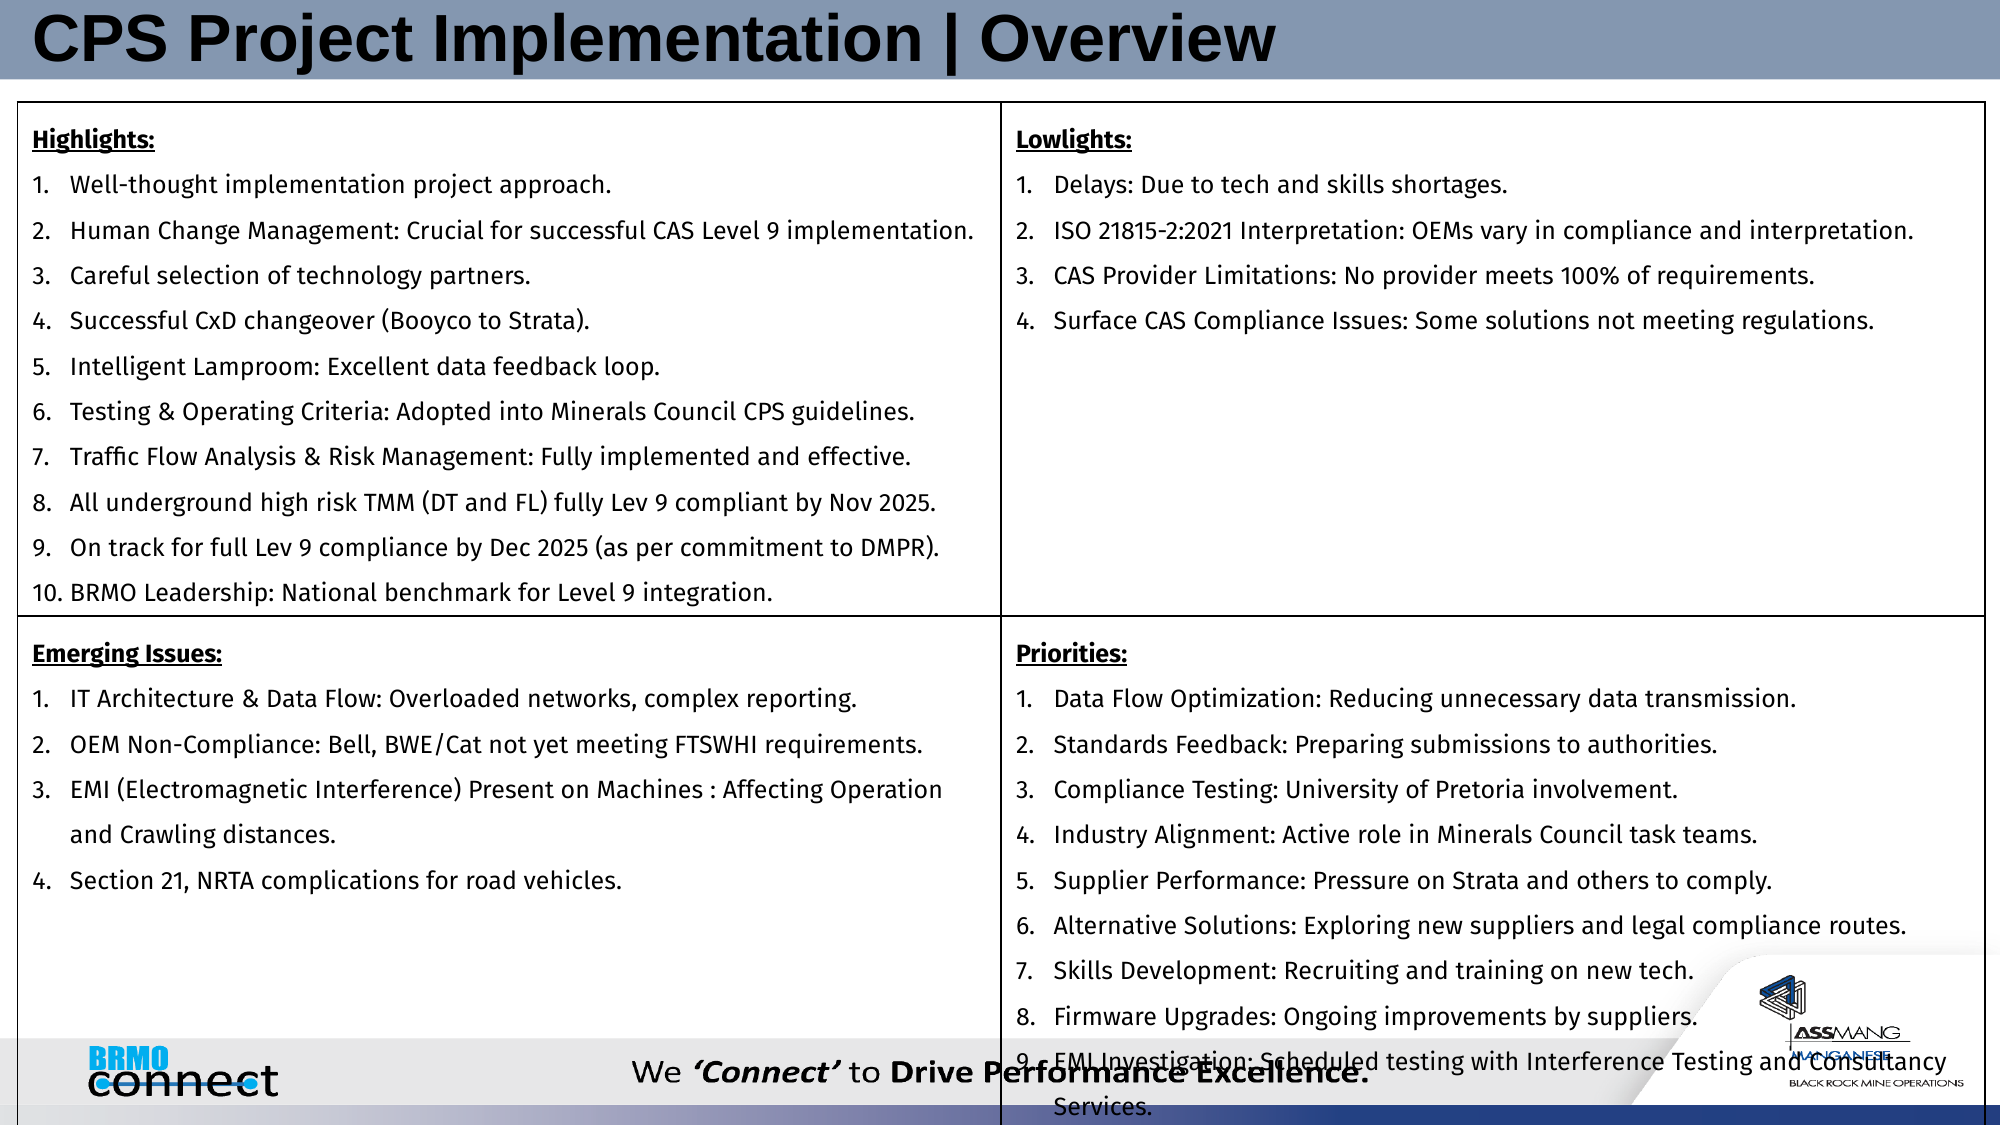

# CPS Project Implementation | Overview
| Highlights: Well-thought implementation project approach. Human Change Management: Crucial for successful CAS Level 9 implementation. Careful selection of technology partners. Successful CxD changeover (Booyco to Strata). Intelligent Lamproom: Excellent data feedback loop. Testing & Operating Criteria: Adopted into Minerals Council CPS guidelines. Traffic Flow Analysis & Risk Management: Fully implemented and effective. All underground high risk TMM (DT and FL) fully Lev 9 compliant by Nov 2025. On track for full Lev 9 compliance by Dec 2025 (as per commitment to DMPR). BRMO Leadership: National benchmark for Level 9 integration. | Lowlights: Delays: Due to tech and skills shortages. ISO 21815-2:2021 Interpretation: OEMs vary in compliance and interpretation. CAS Provider Limitations: No provider meets 100% of requirements. Surface CAS Compliance Issues: Some solutions not meeting regulations. |
| --- | --- |
| Emerging Issues: IT Architecture & Data Flow: Overloaded networks, complex reporting. OEM Non-Compliance: Bell, BWE/Cat not yet meeting FTSWHI requirements. EMI (Electromagnetic Interference) Present on Machines : Affecting Operation and Crawling distances. Section 21, NRTA complications for road vehicles. | Priorities: Data Flow Optimization: Reducing unnecessary data transmission. Standards Feedback: Preparing submissions to authorities. Compliance Testing: University of Pretoria involvement. Industry Alignment: Active role in Minerals Council task teams. Supplier Performance: Pressure on Strata and others to comply. Alternative Solutions: Exploring new suppliers and legal compliance routes. Skills Development: Recruiting and training on new tech. Firmware Upgrades: Ongoing improvements by suppliers. EMI Investigation: Scheduled testing with Interference Testing and Consultancy Services. |